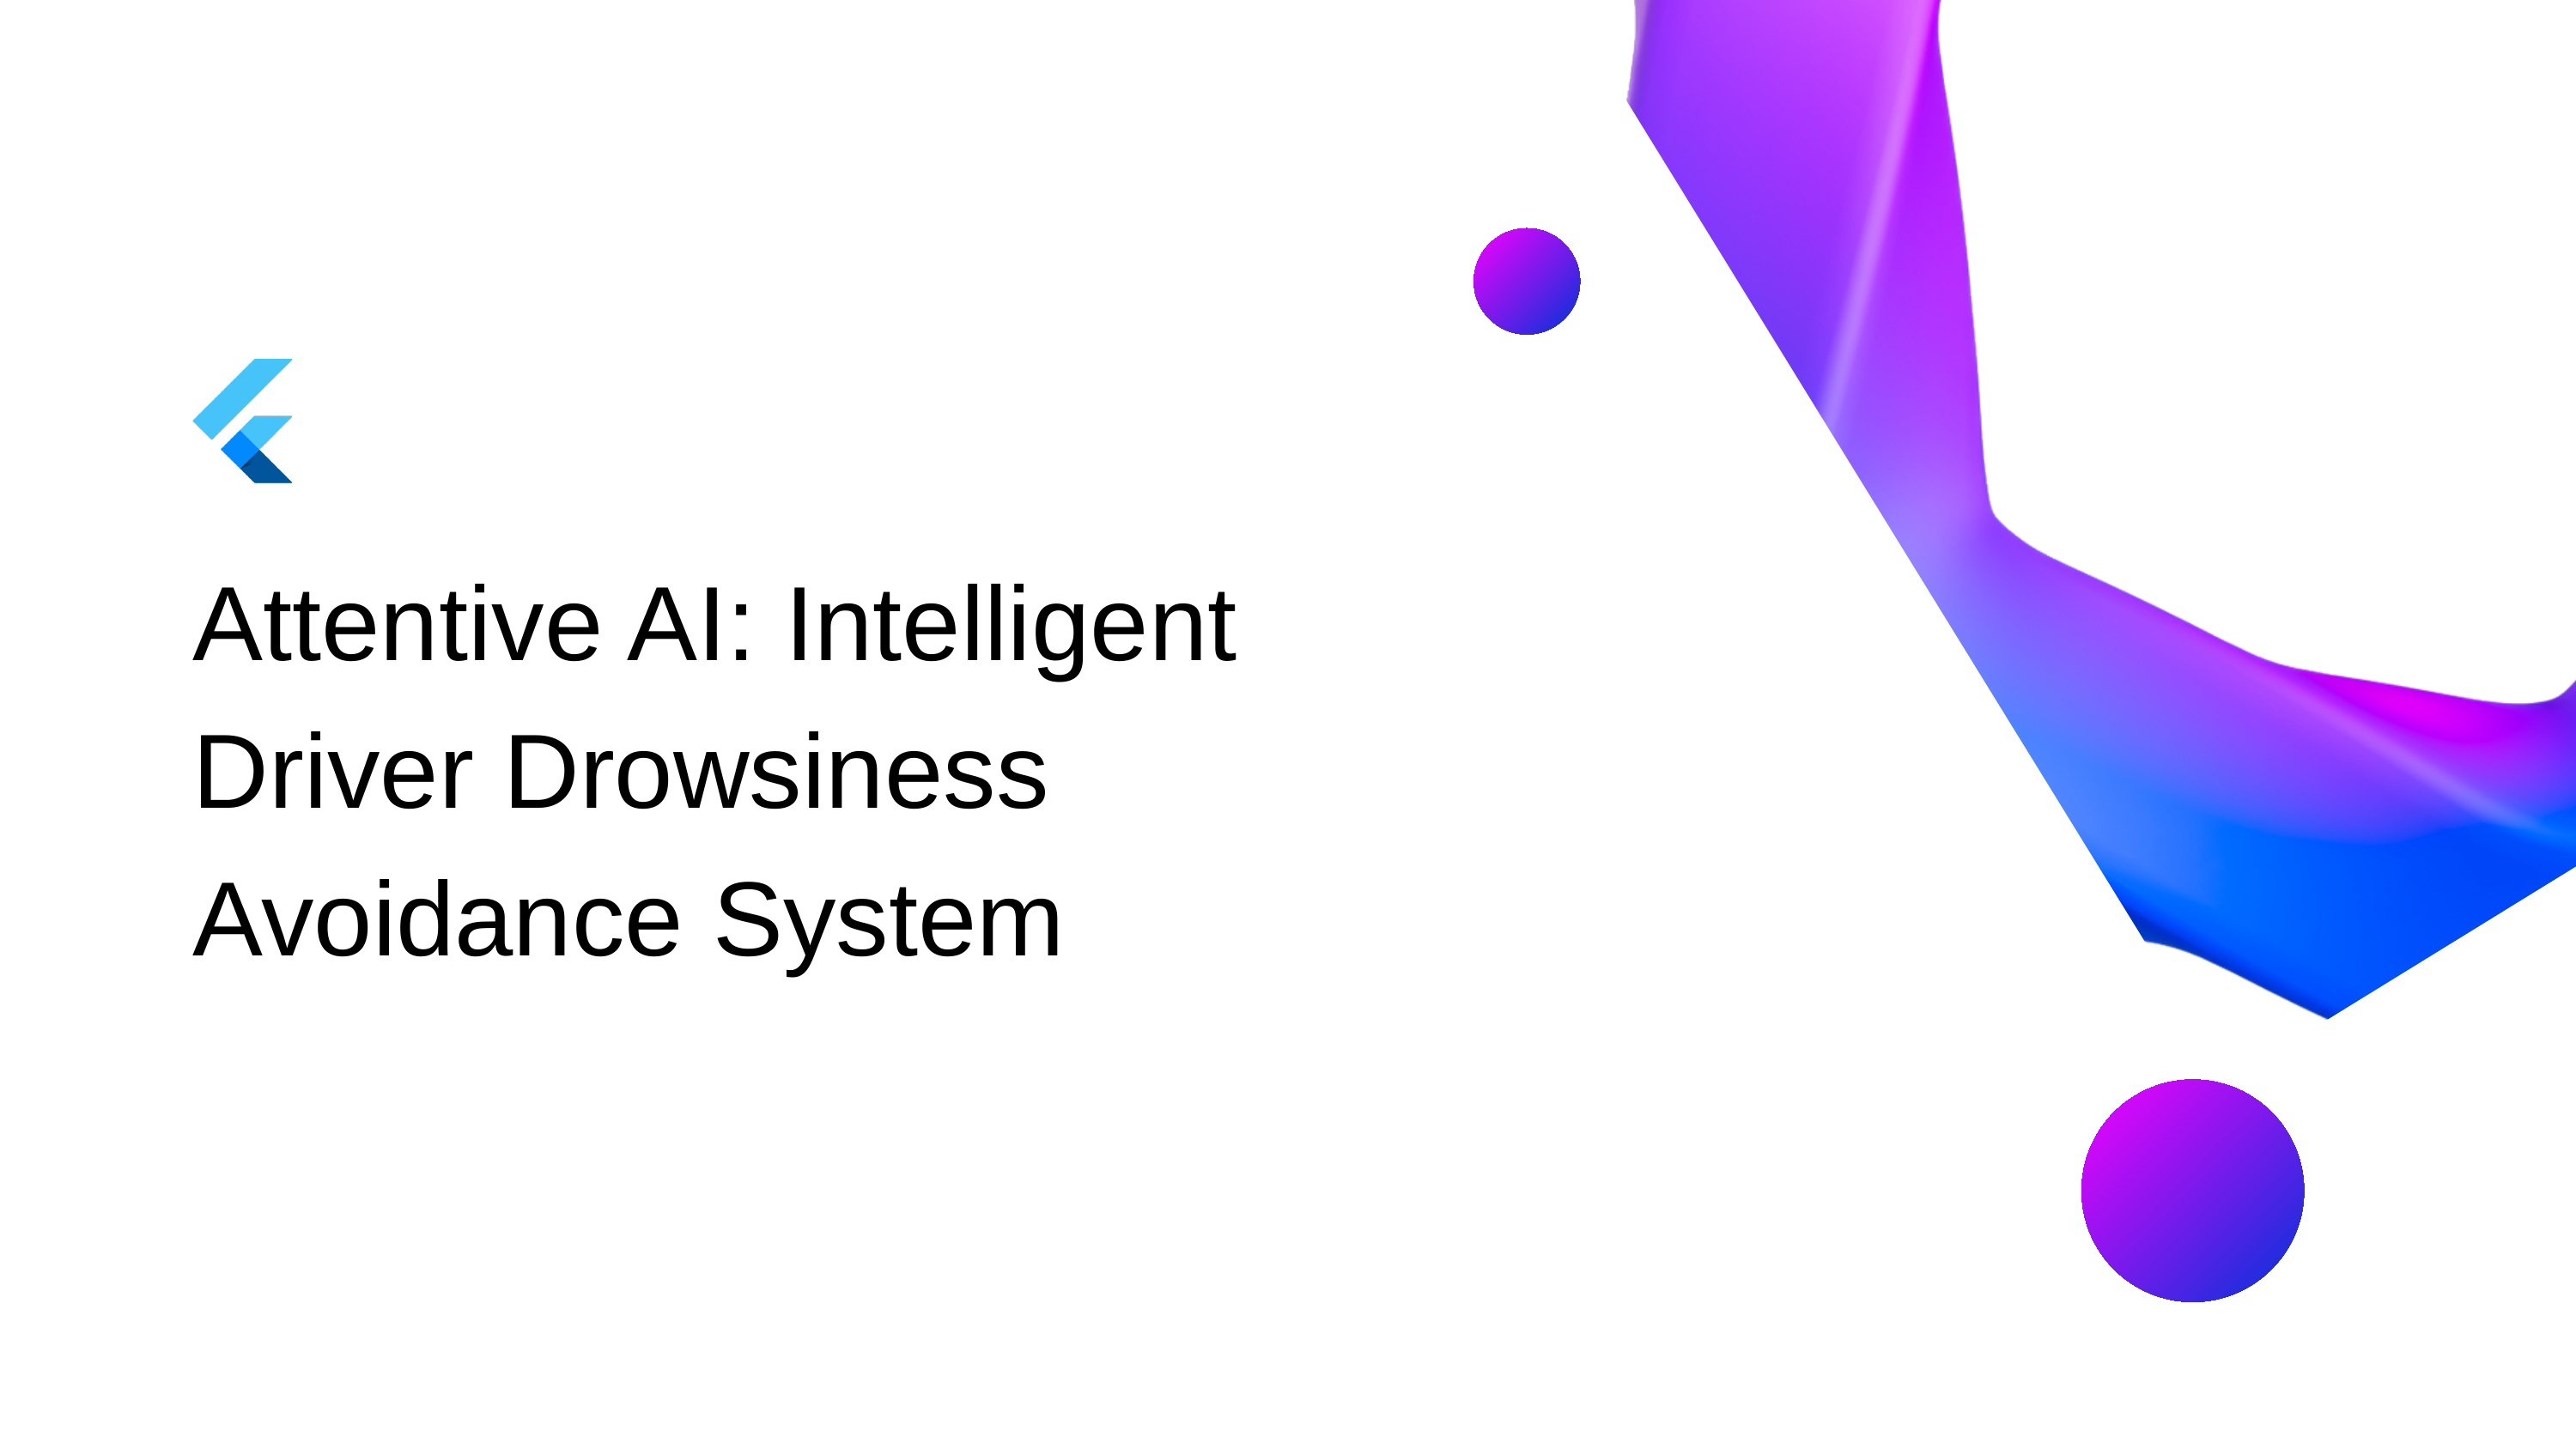

Attentive AI: Intelligent Driver Drowsiness Avoidance System